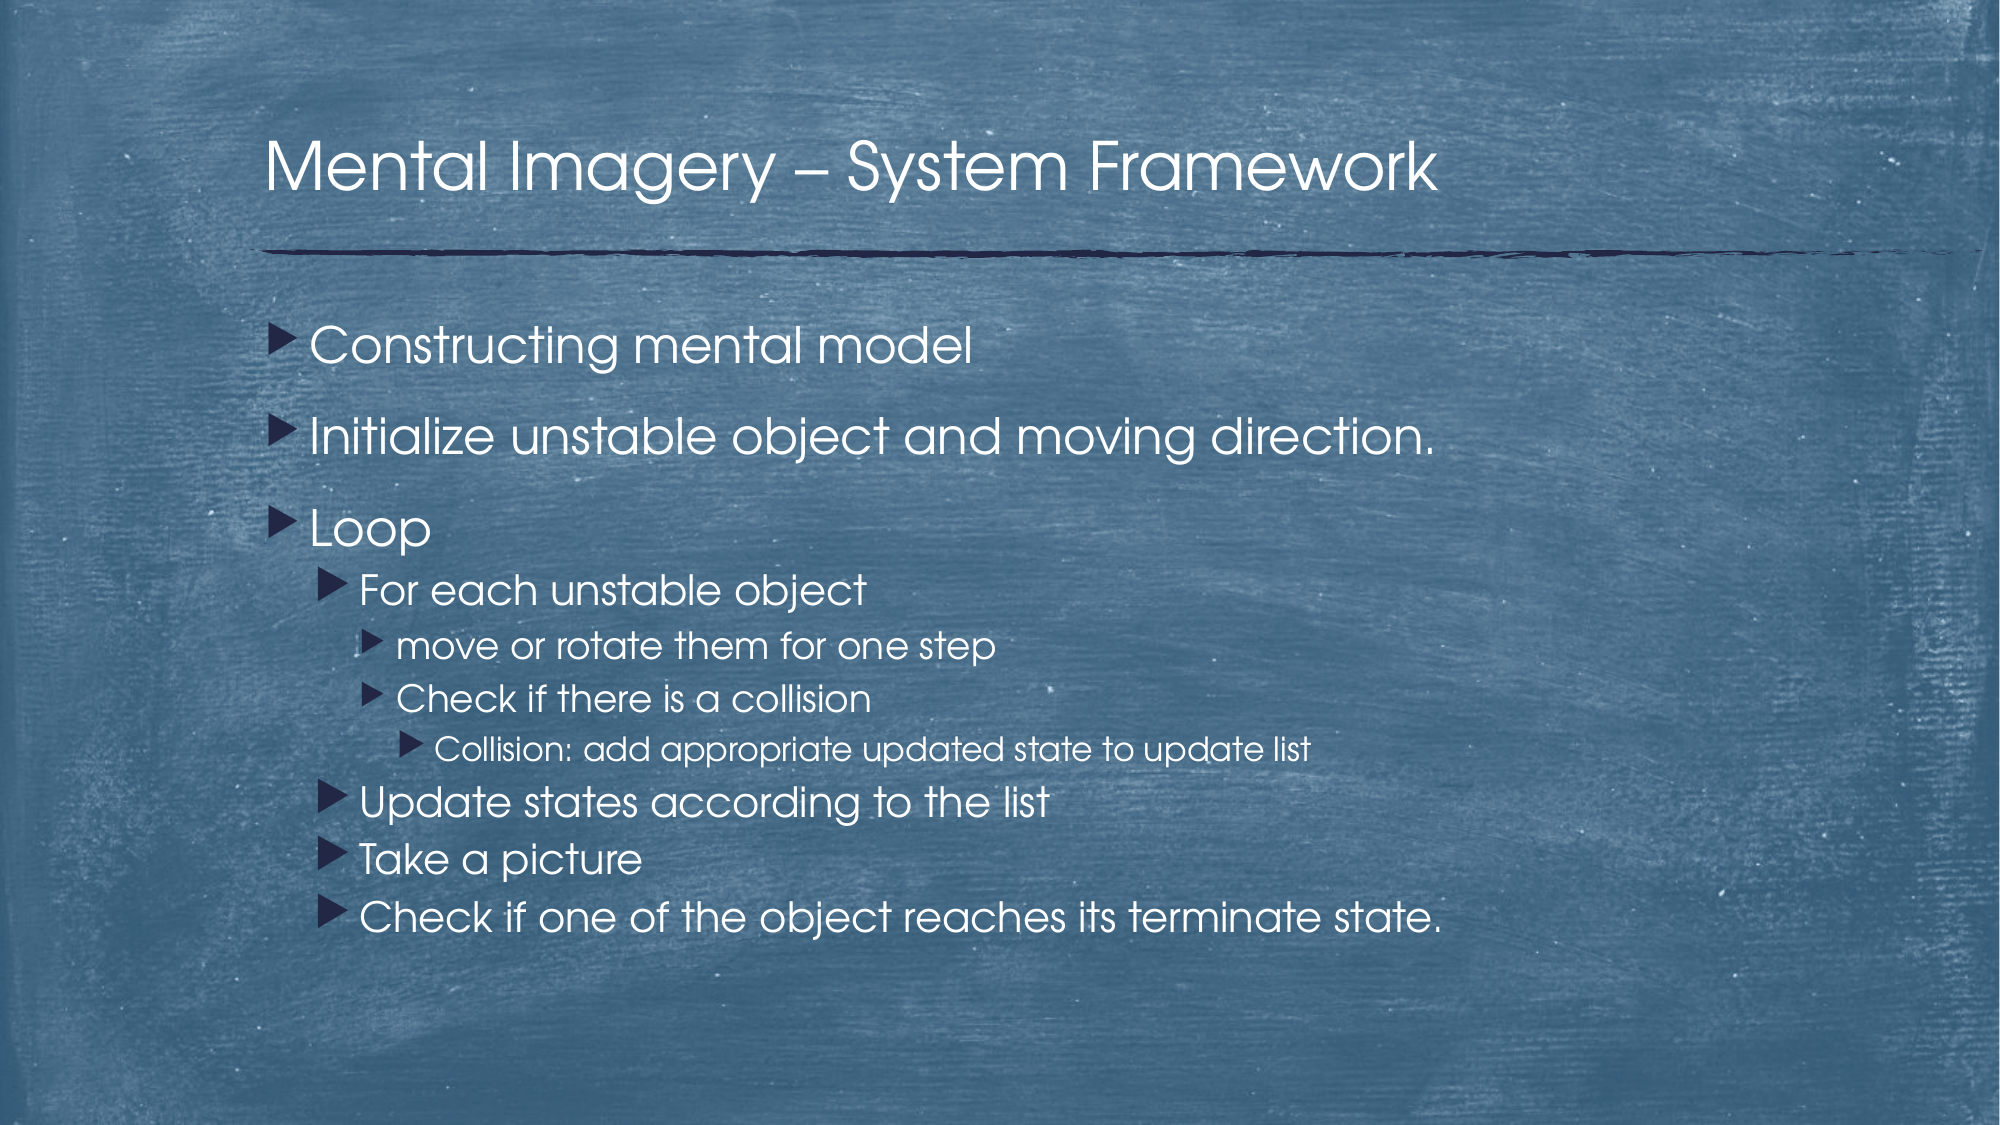

# Mental Imagery – System Framework
Constructing mental model
Initialize unstable object and moving direction.
Loop
For each unstable object
move or rotate them for one step
Check if there is a collision
Collision: add appropriate updated state to update list
Update states according to the list
Take a picture
Check if one of the object reaches its terminate state.